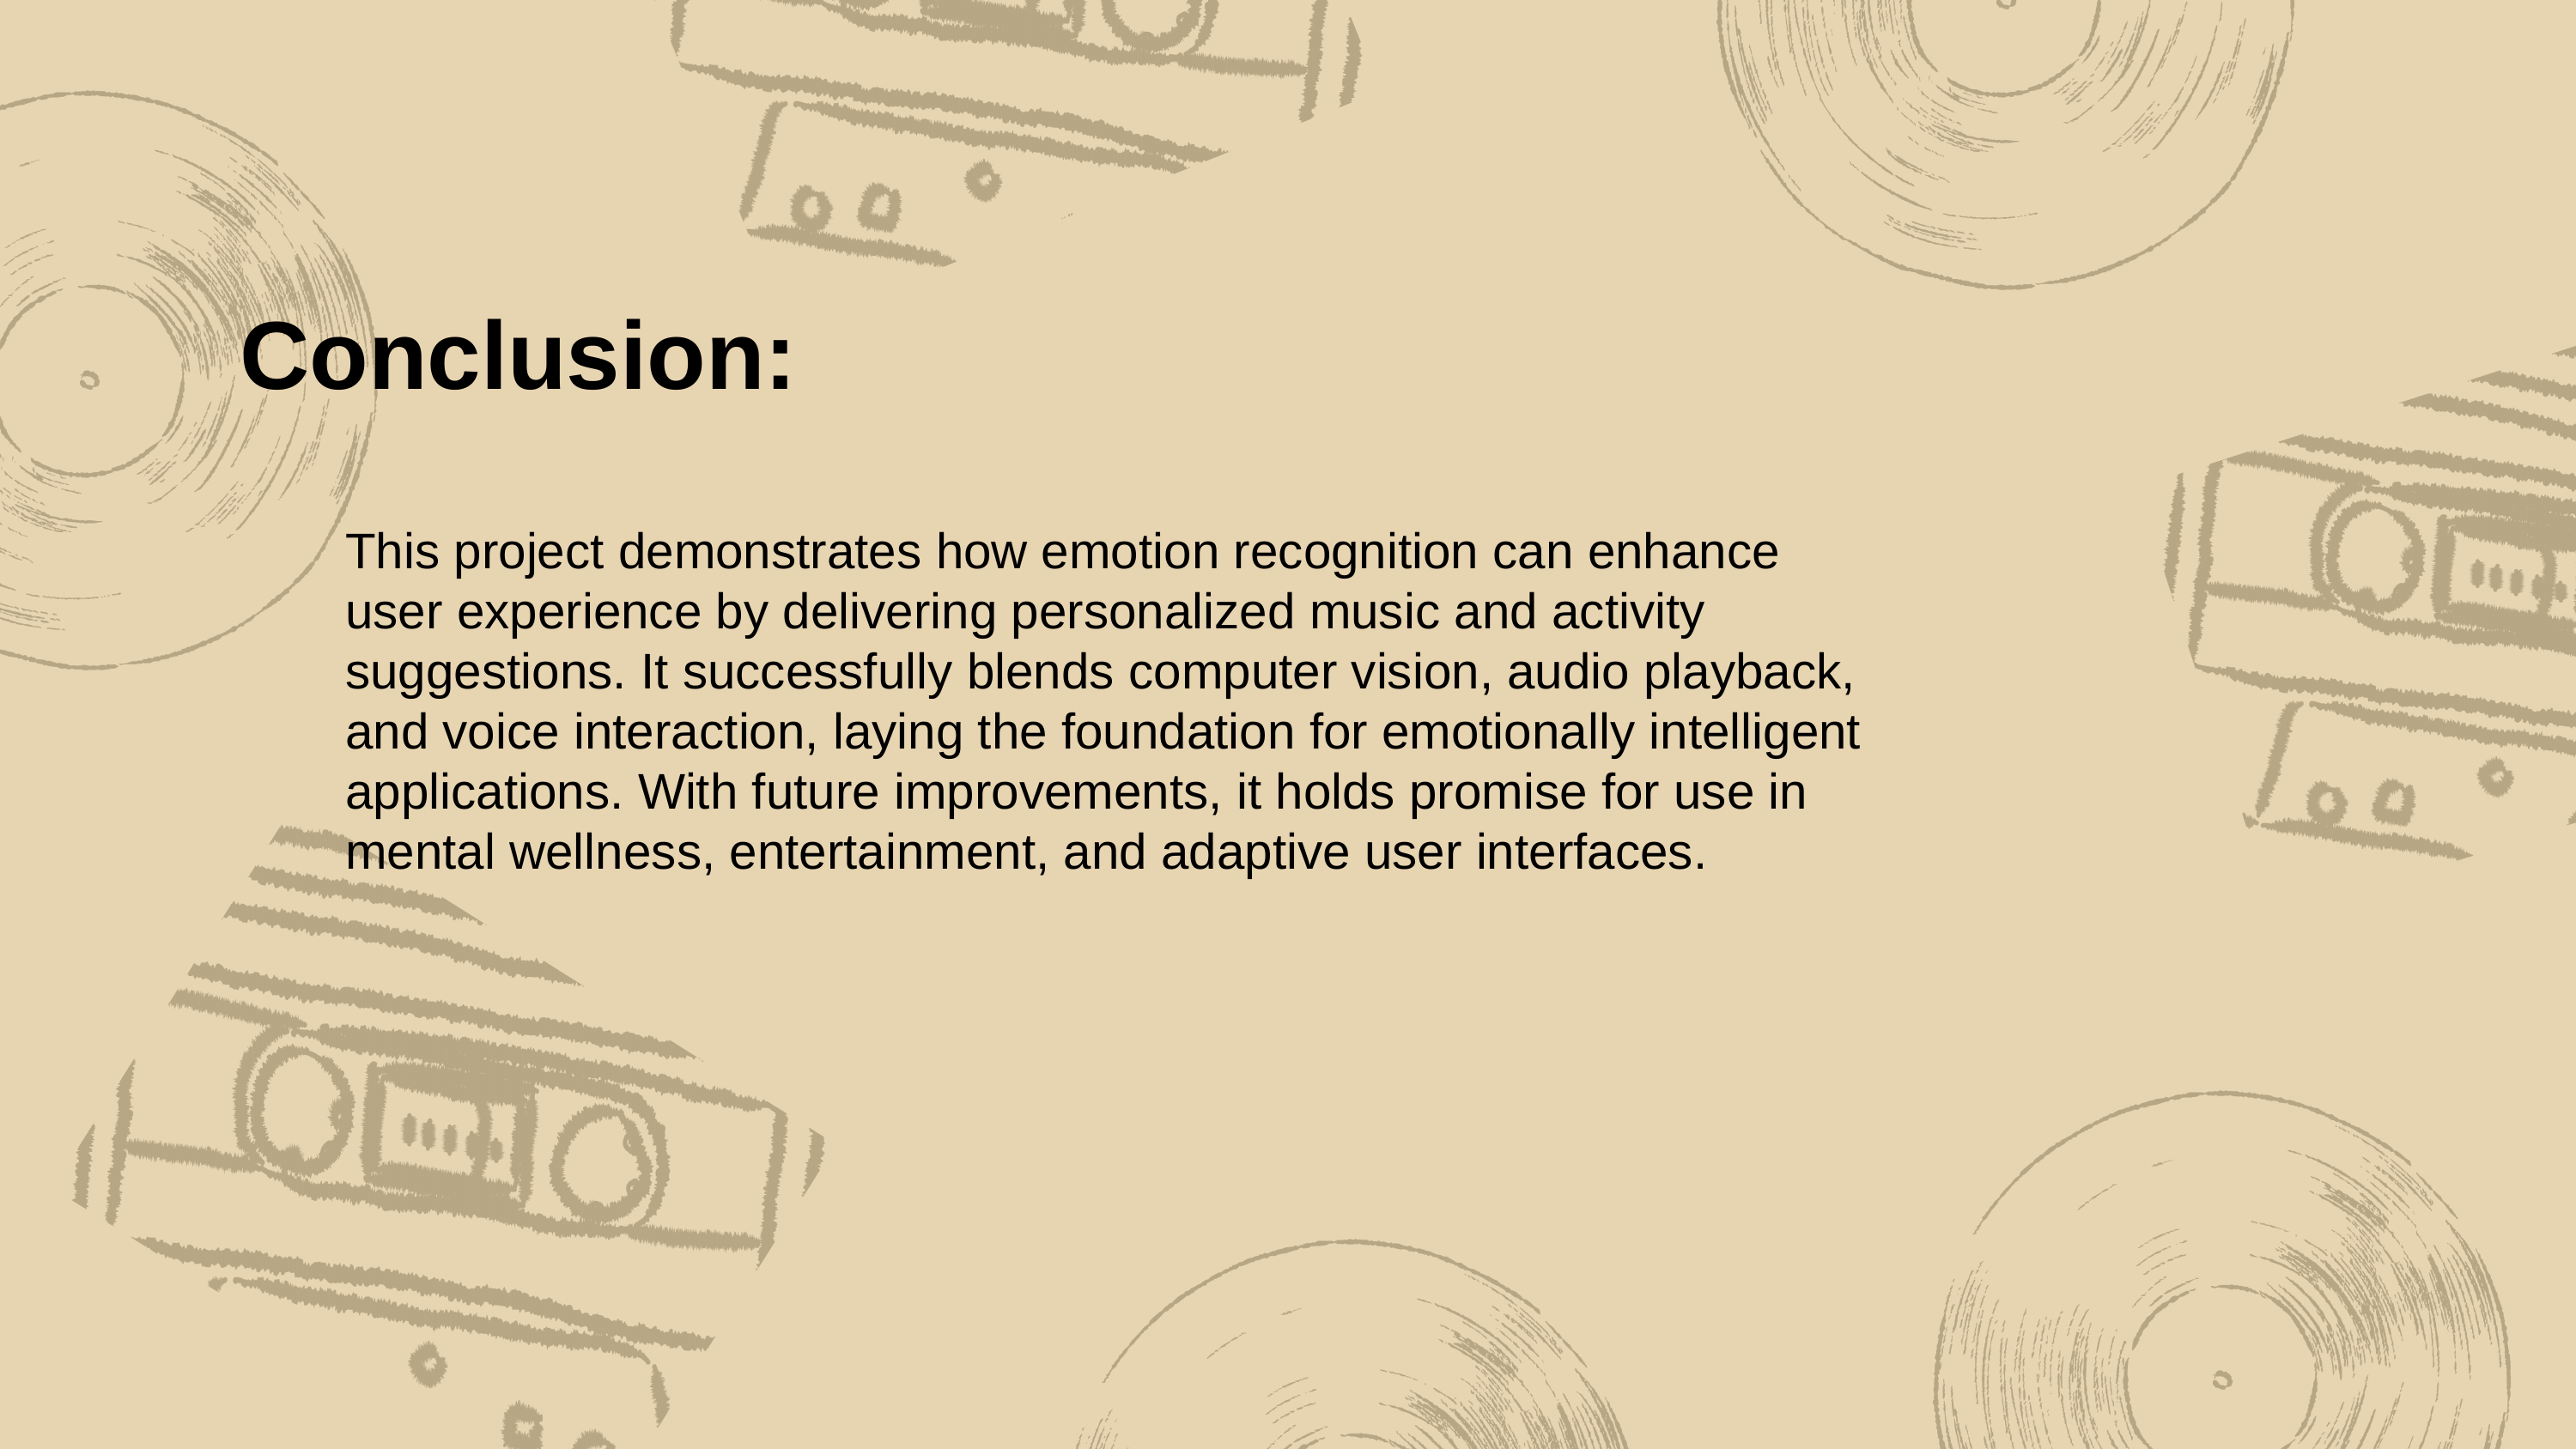

Conclusion:

This project demonstrates how emotion recognition can enhance user experience by delivering personalized music and activity suggestions. It successfully blends computer vision, audio playback, and voice interaction, laying the foundation for emotionally intelligent applications. With future improvements, it holds promise for use in mental wellness, entertainment, and adaptive user interfaces.